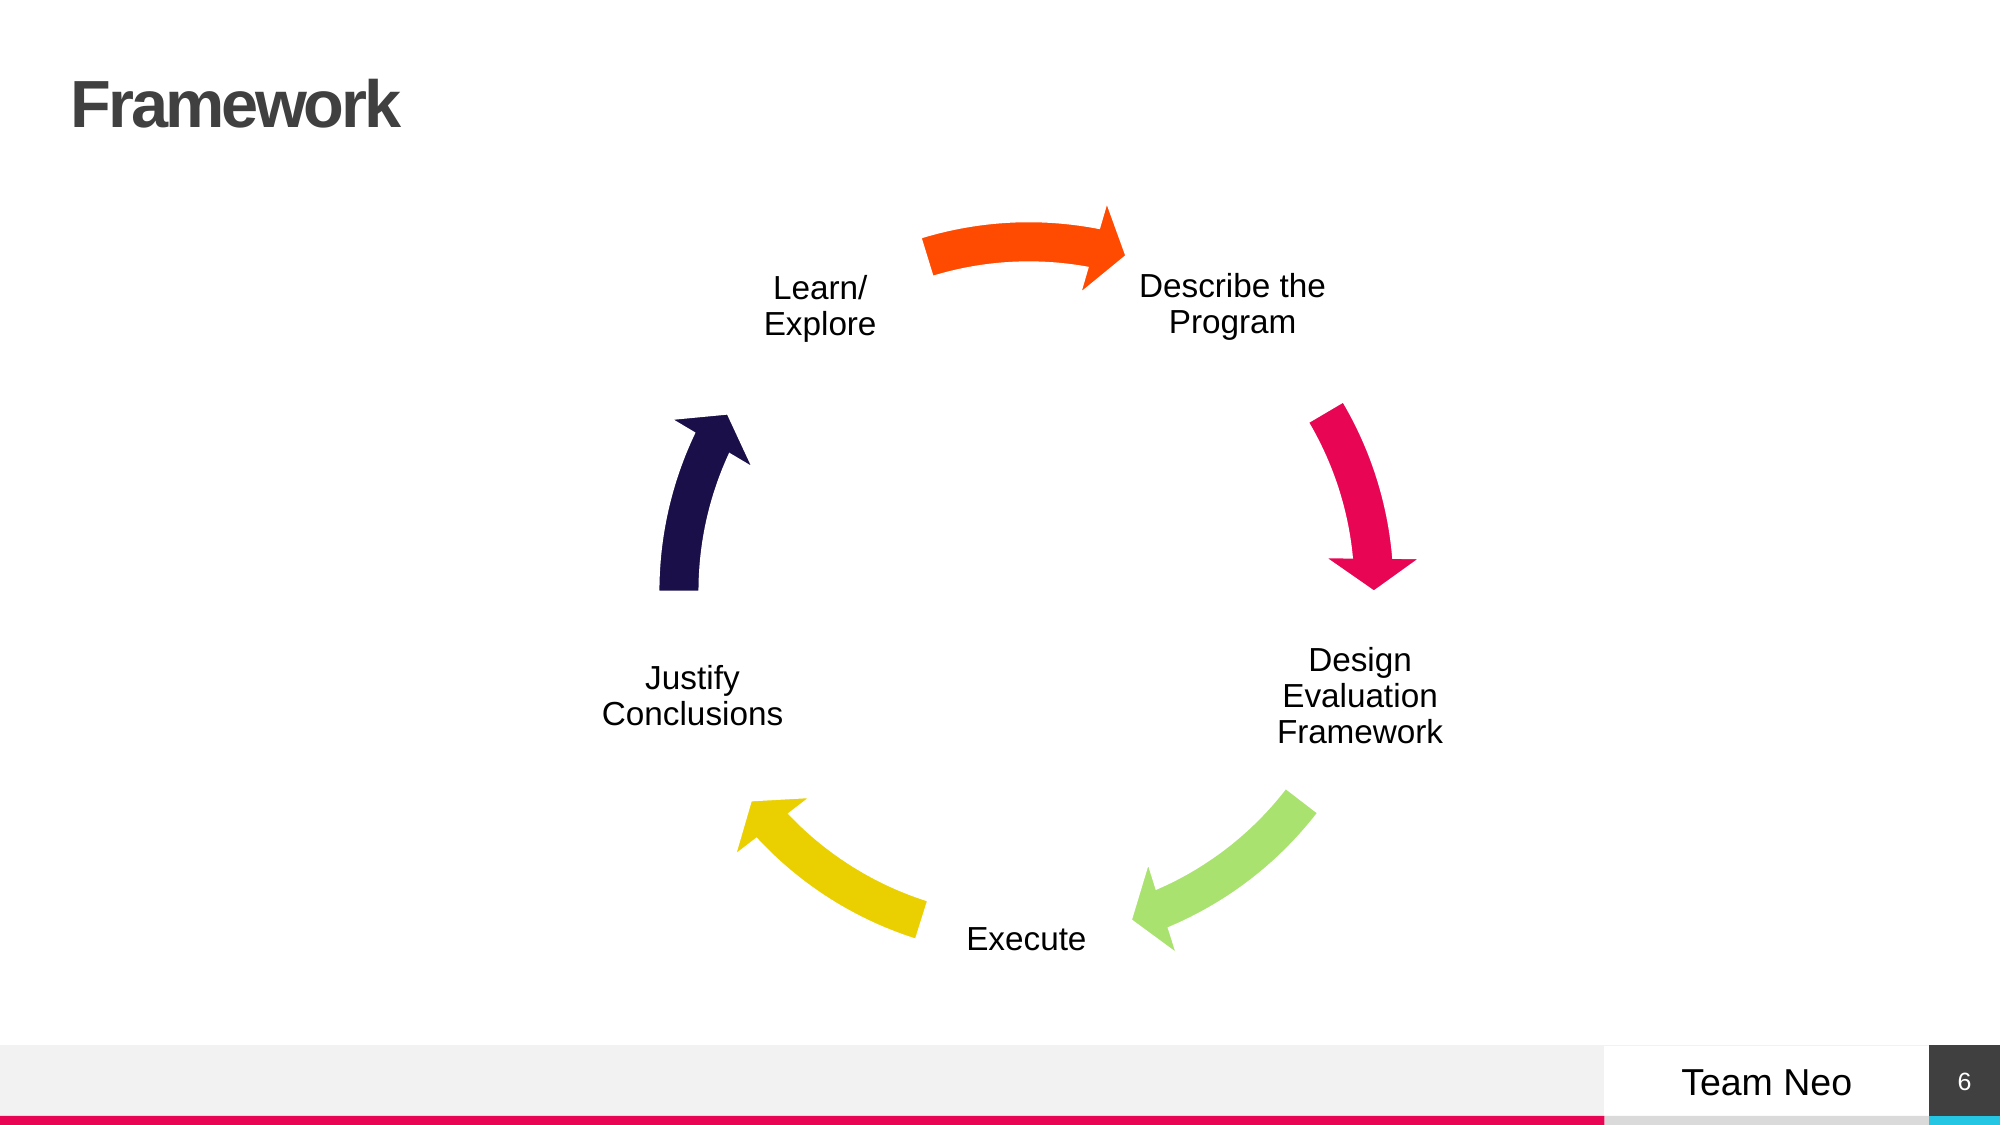

# Framework

Describe the Program
Design Evaluation Framework
Execute
Justify Conclusions
Learn/Explore
6